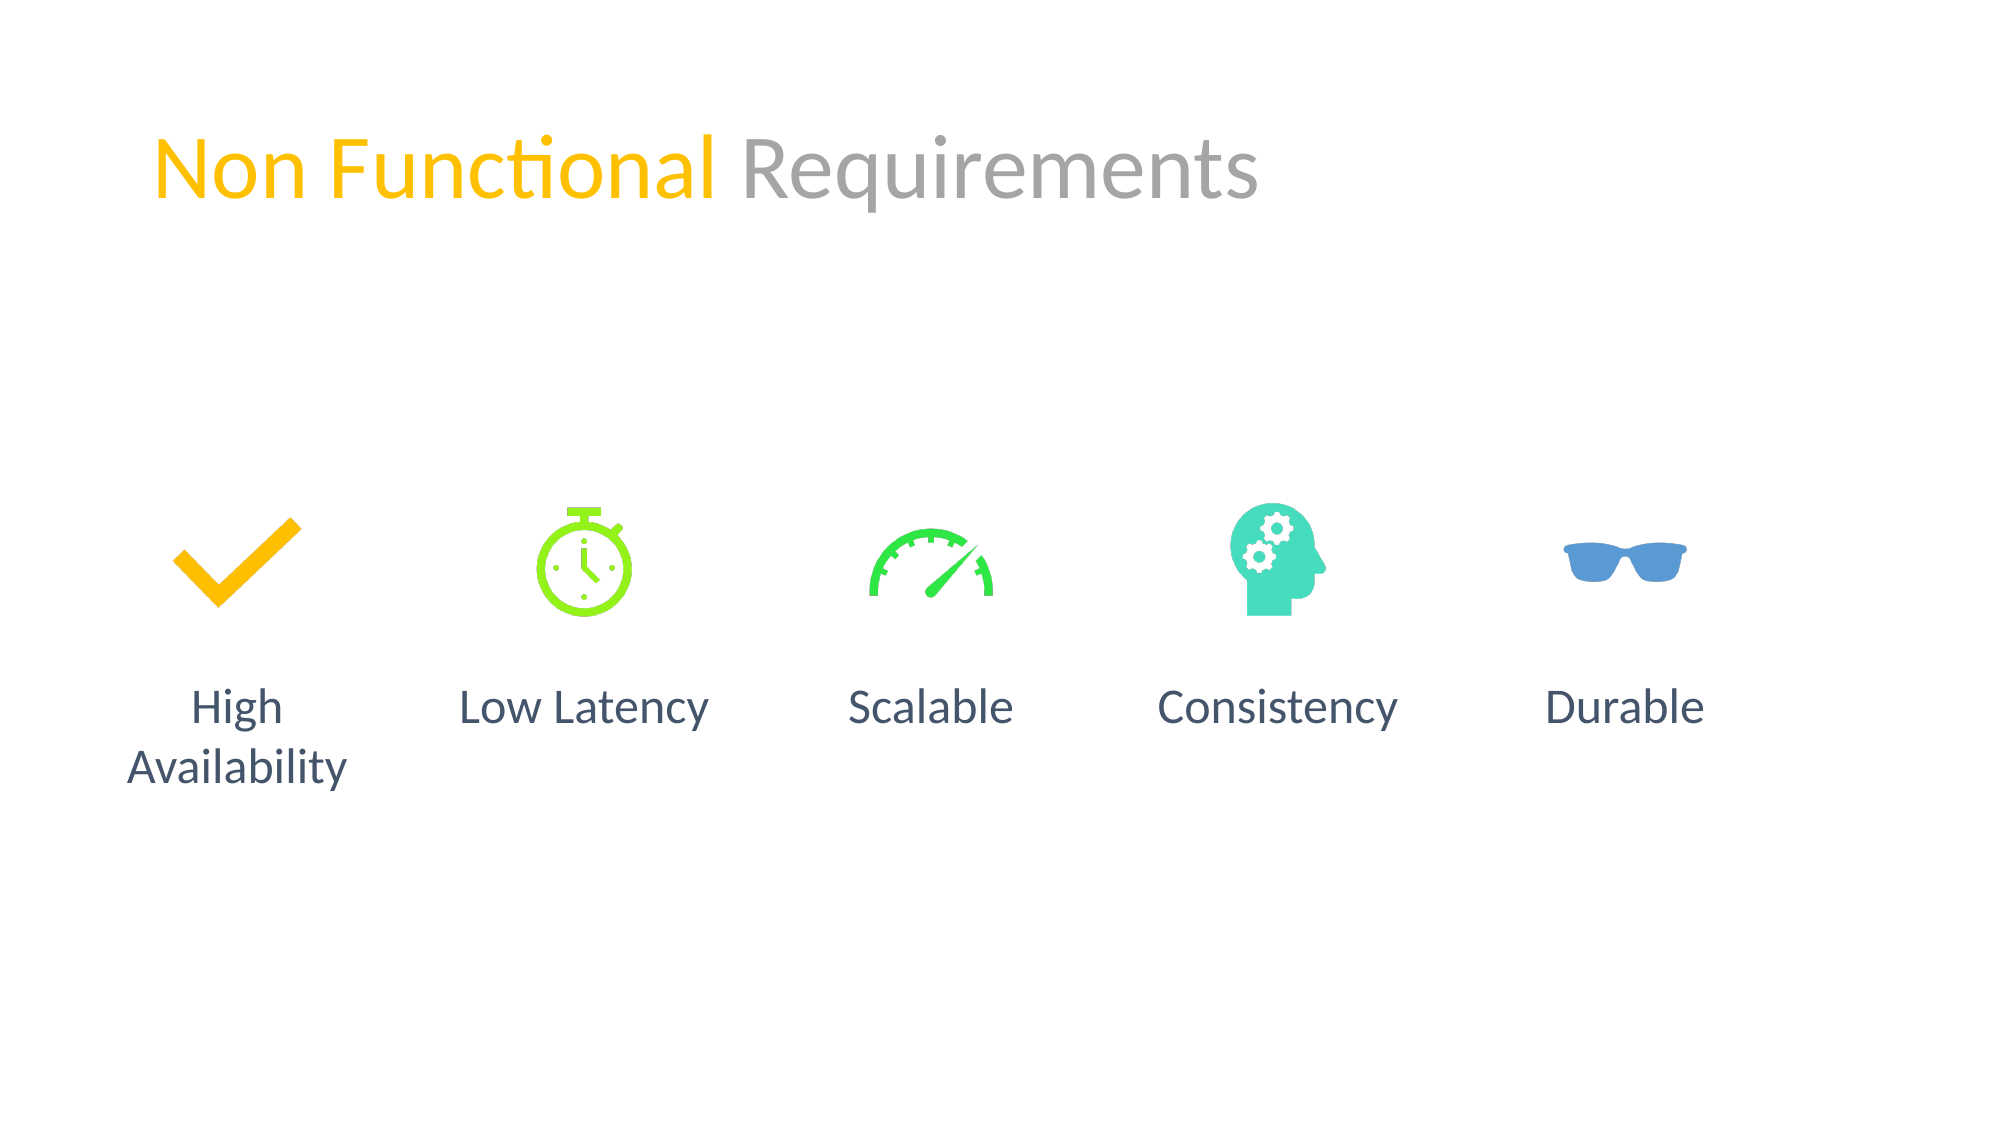

# Non Functional Requirements
High Availability
Low Latency
Scalable
Consistency
Durable